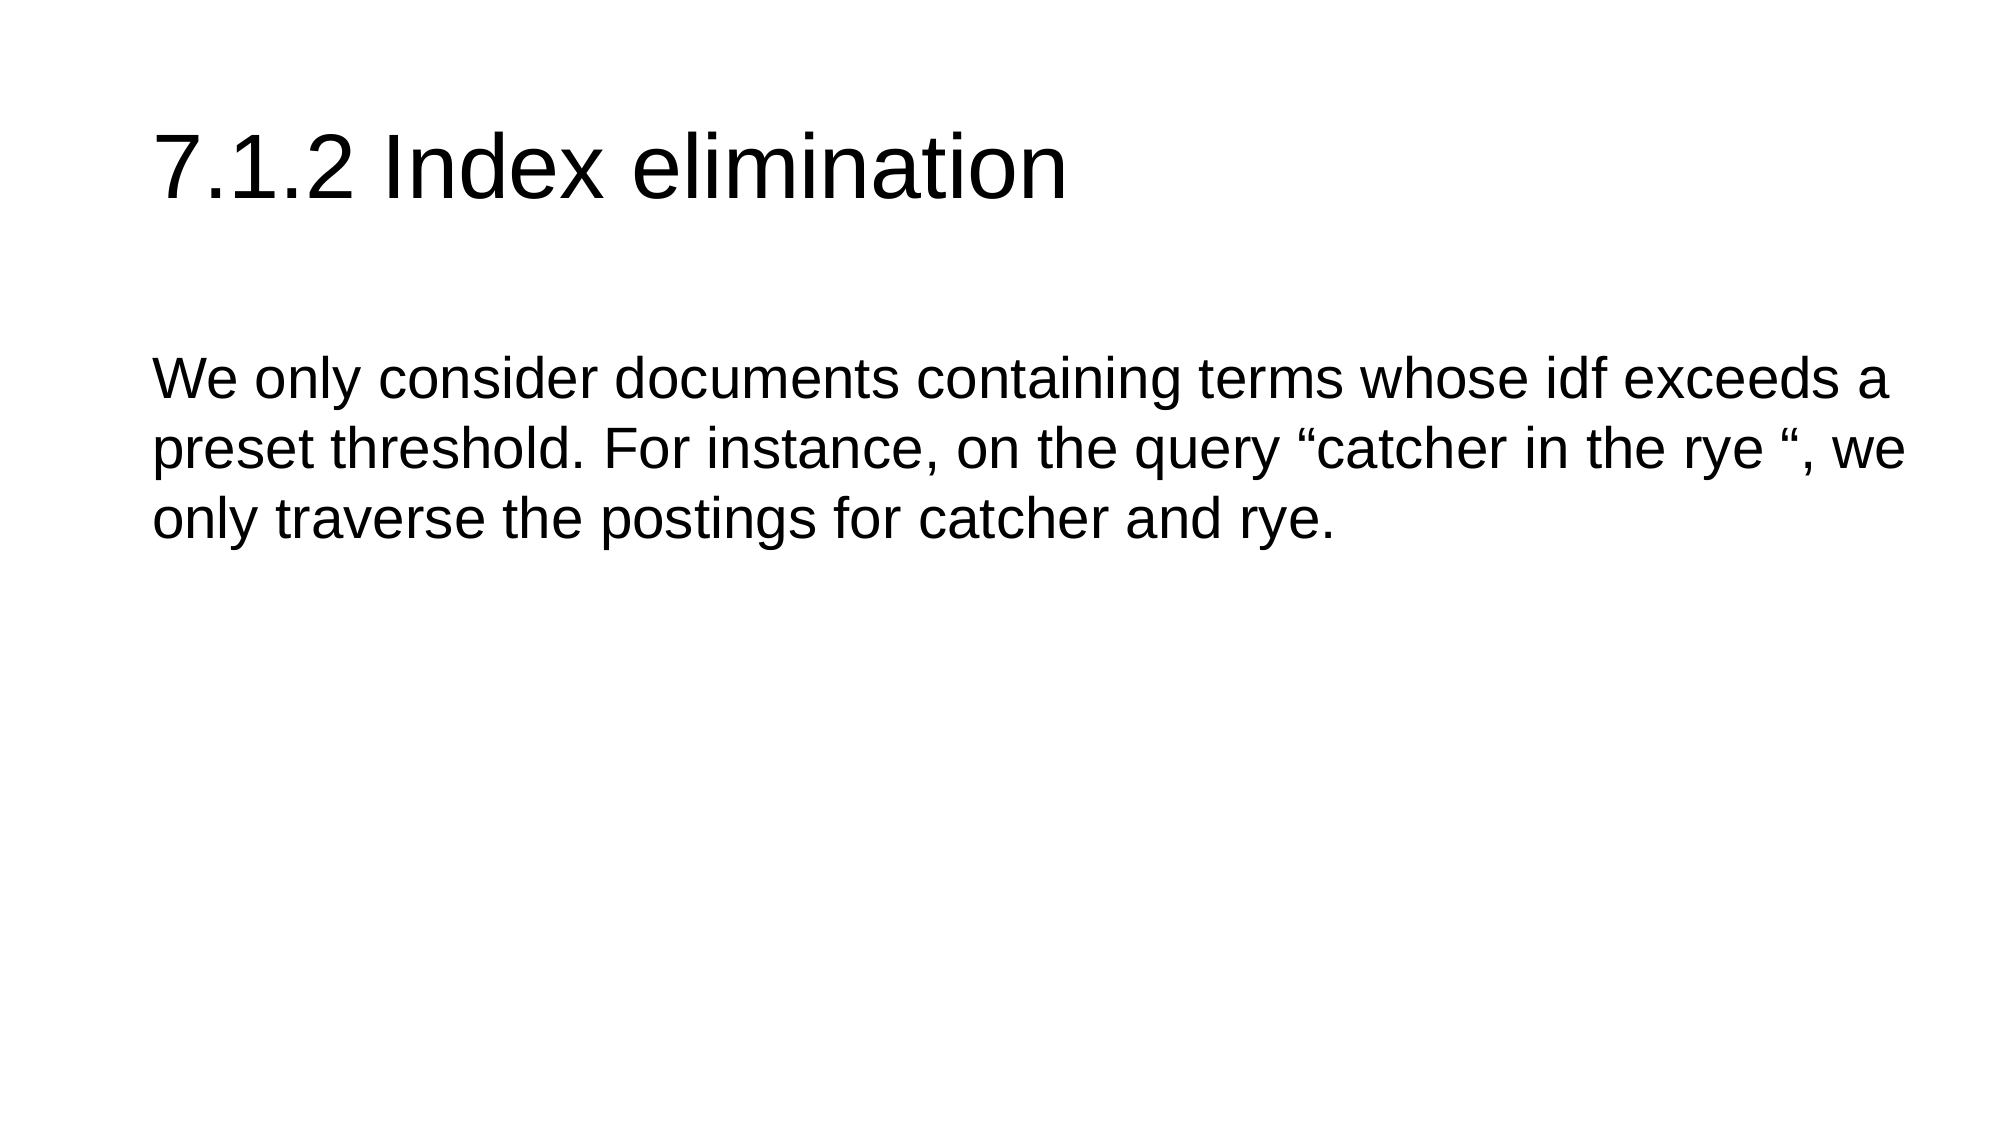

# 7.1.2 Index elimination
We only consider documents containing terms whose idf exceeds a preset threshold. For instance, on the query “catcher in the rye “, we only traverse the postings for catcher and rye.